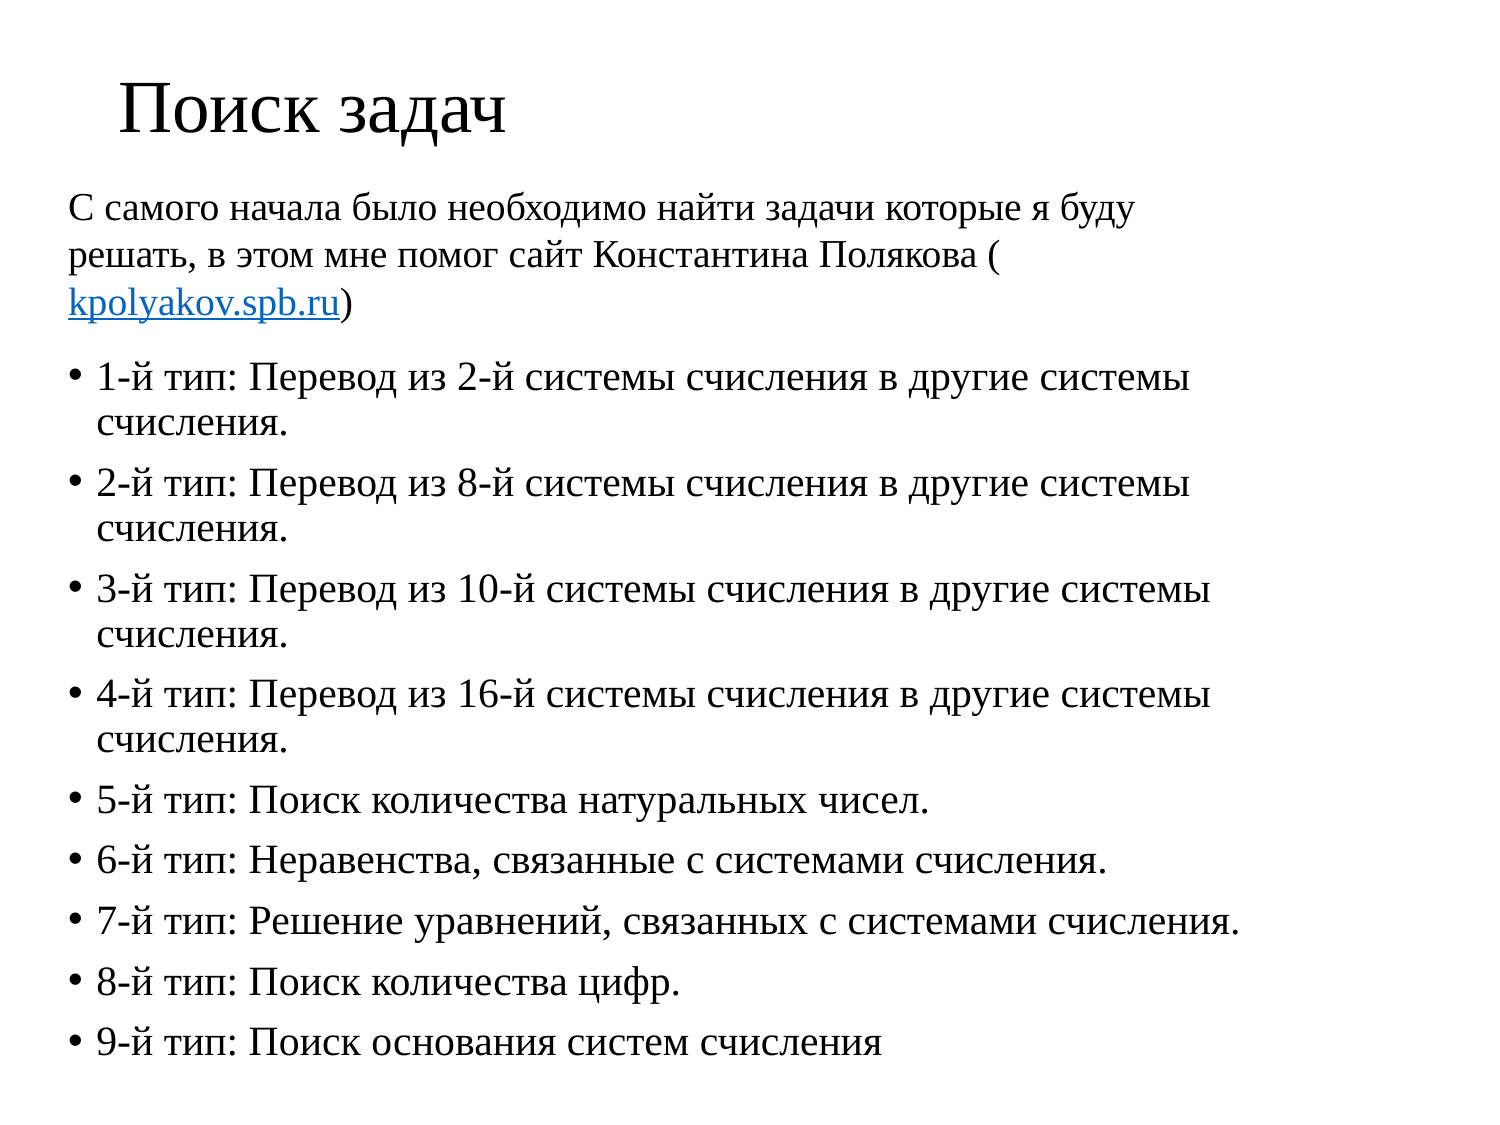

# Поиск задач
С самого начала было необходимо найти задачи которые я буду решать, в этом мне помог сайт Константина Полякова (kpolyakov.spb.ru)

1-й тип: Перевод из 2-й системы счисления в другие системы счисления.
2-й тип: Перевод из 8-й системы счисления в другие системы счисления.
3-й тип: Перевод из 10-й системы счисления в другие системы счисления.
4-й тип: Перевод из 16-й системы счисления в другие системы счисления.
5-й тип: Поиск количества натуральных чисел.
6-й тип: Неравенства, связанные с системами счисления.
7-й тип: Решение уравнений, связанных с системами счисления.
8-й тип: Поиск количества цифр.
9-й тип: Поиск основания систем счисления